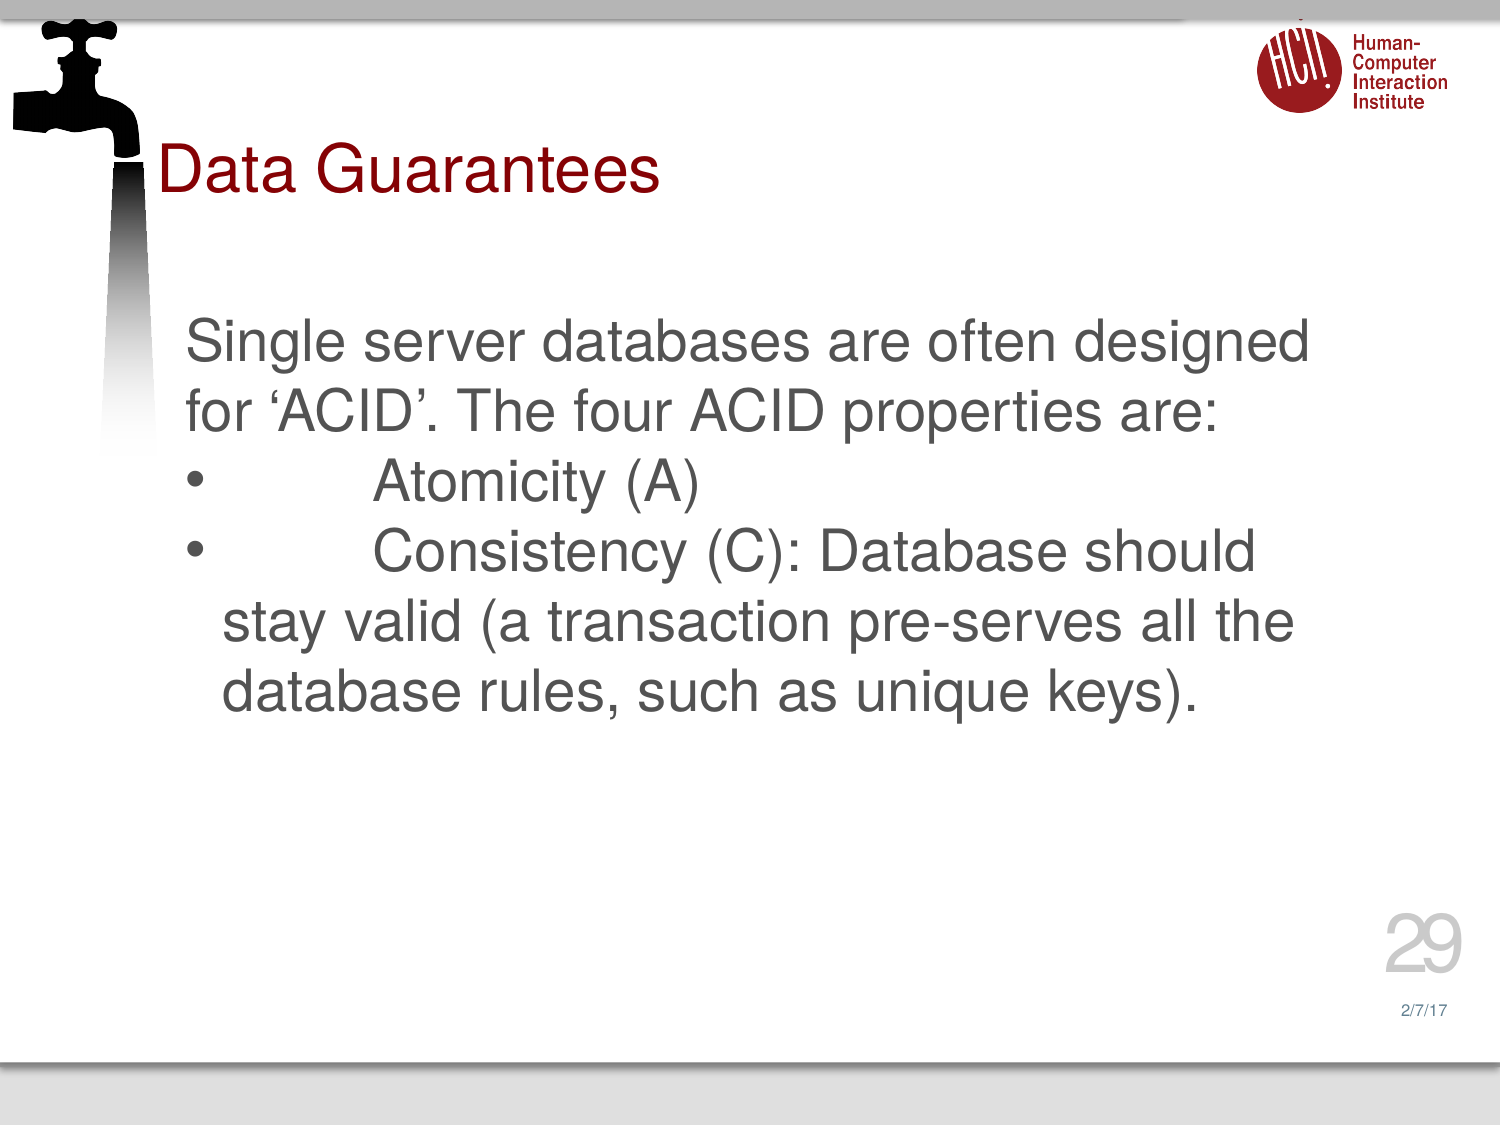

# Data Guarantees
Single server databases are often designed for ‘ACID’. The four ACID properties are:
	Atomicity (A)
	Consistency (C): Database should stay valid (a transaction pre-serves all the database rules, such as unique keys).

29
2/7/17